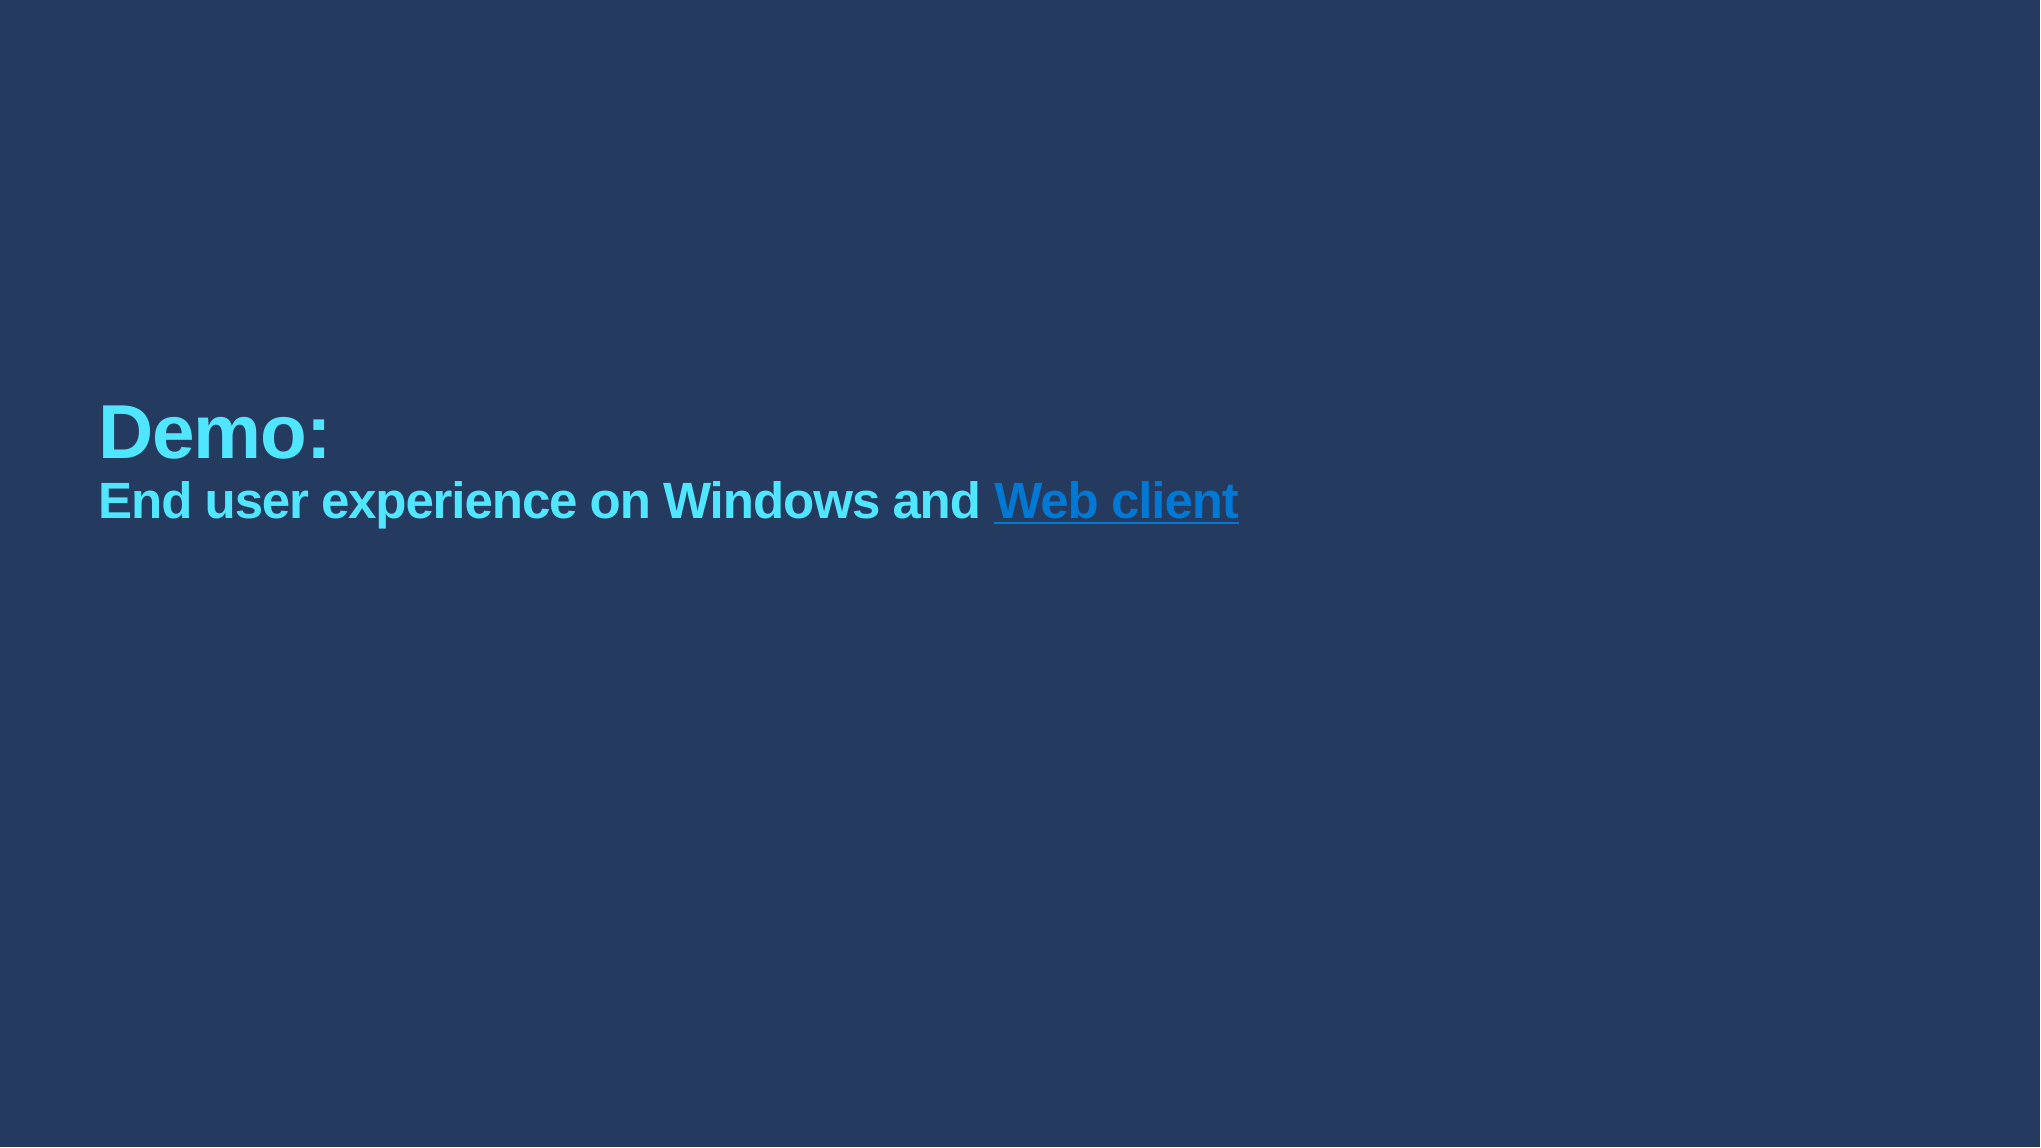

# Demo: End user experience on Windows and Web client